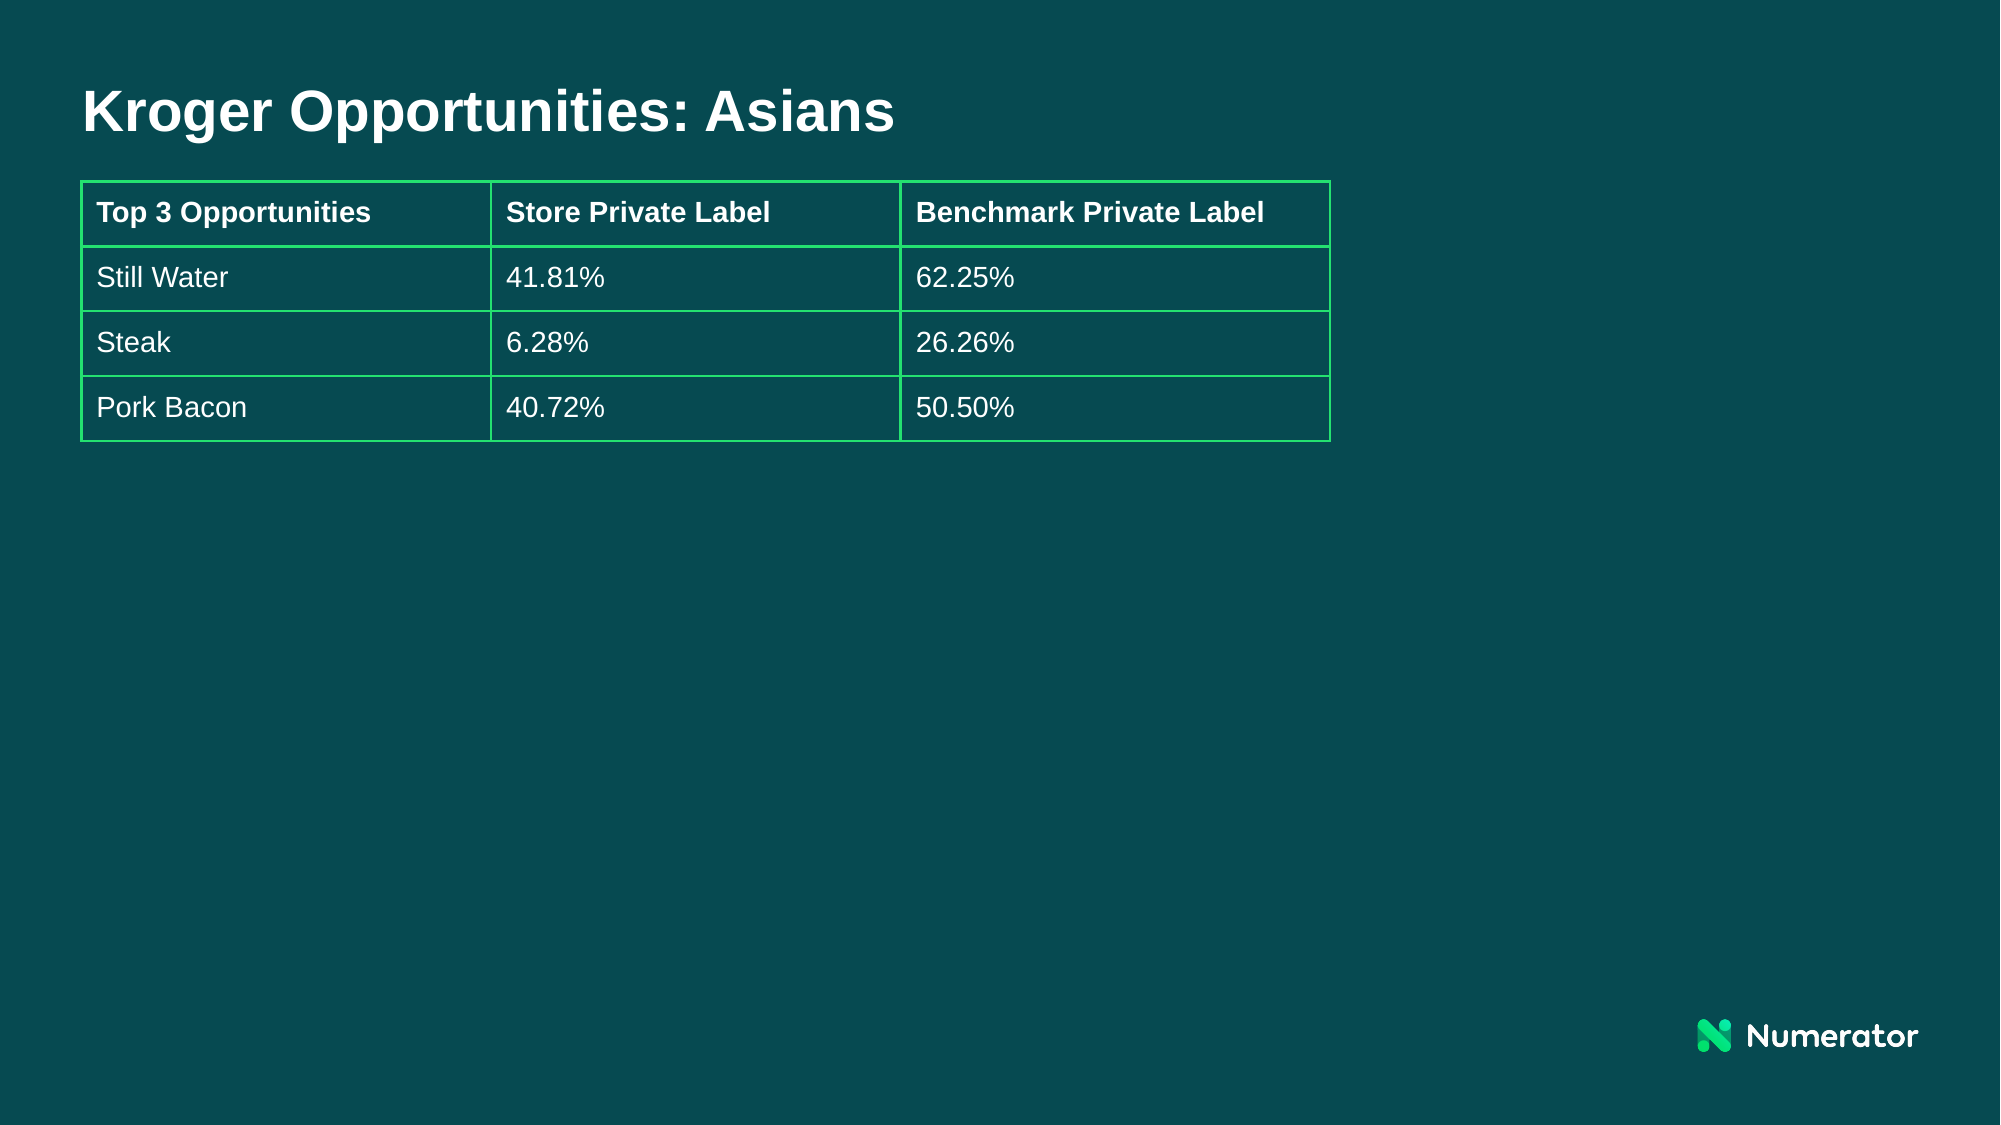

Kroger Opportunities: Asians
| Top 3 Opportunities | Store Private Label | Benchmark Private Label |
| --- | --- | --- |
| Still Water | 41.81% | 62.25% |
| Steak | 6.28% | 26.26% |
| Pork Bacon | 40.72% | 50.50% |